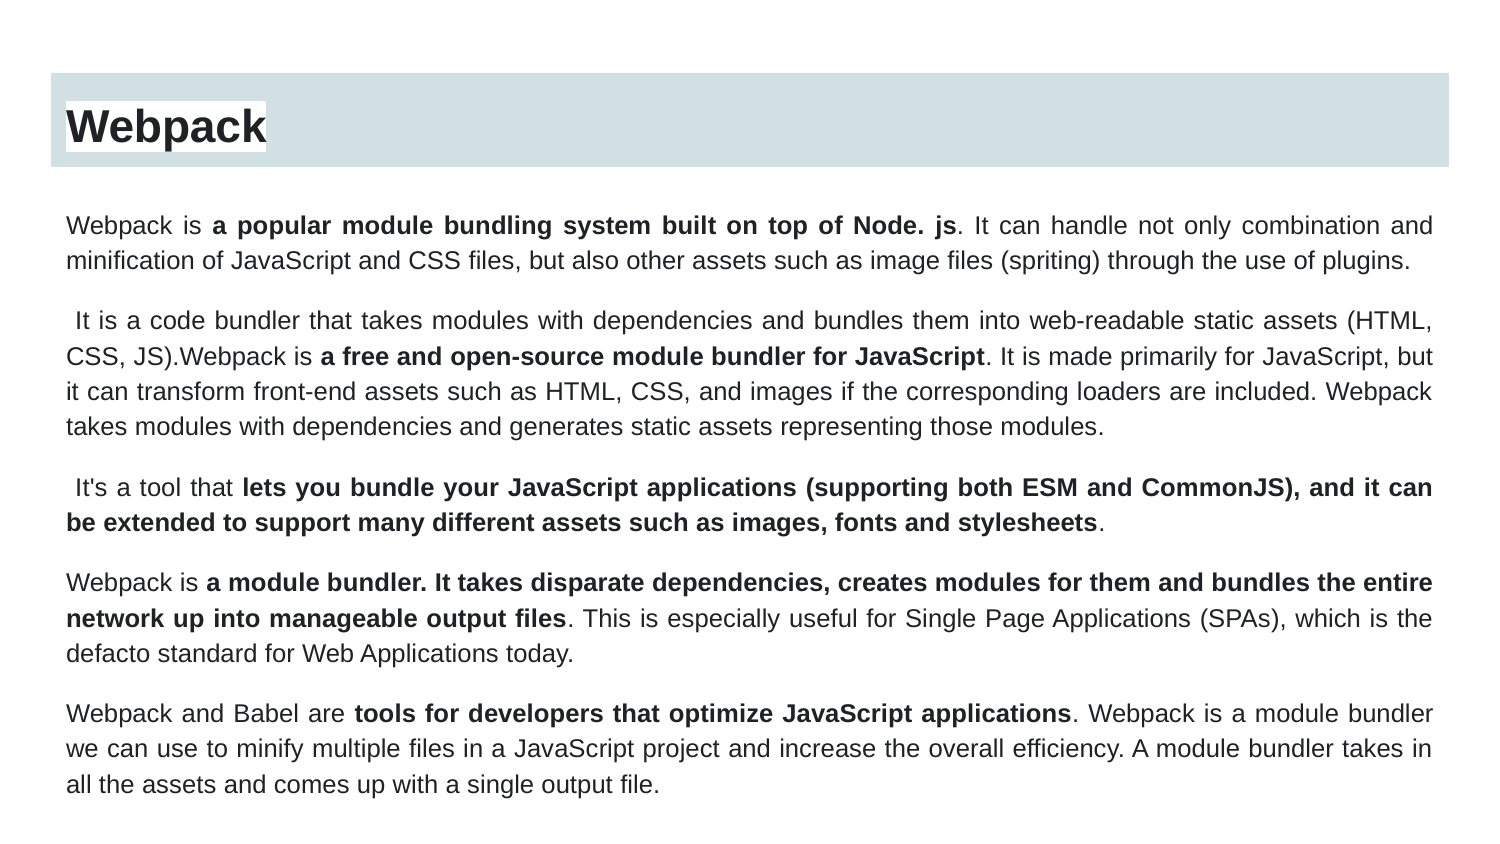

# Webpack
Webpack is a popular module bundling system built on top of Node. js. It can handle not only combination and minification of JavaScript and CSS files, but also other assets such as image files (spriting) through the use of plugins.
 It is a code bundler that takes modules with dependencies and bundles them into web-readable static assets (HTML, CSS, JS).Webpack is a free and open-source module bundler for JavaScript. It is made primarily for JavaScript, but it can transform front-end assets such as HTML, CSS, and images if the corresponding loaders are included. Webpack takes modules with dependencies and generates static assets representing those modules.
 It's a tool that lets you bundle your JavaScript applications (supporting both ESM and CommonJS), and it can be extended to support many different assets such as images, fonts and stylesheets.
Webpack is a module bundler. It takes disparate dependencies, creates modules for them and bundles the entire network up into manageable output files. This is especially useful for Single Page Applications (SPAs), which is the defacto standard for Web Applications today.
Webpack and Babel are tools for developers that optimize JavaScript applications. Webpack is a module bundler we can use to minify multiple files in a JavaScript project and increase the overall efficiency. A module bundler takes in all the assets and comes up with a single output file.